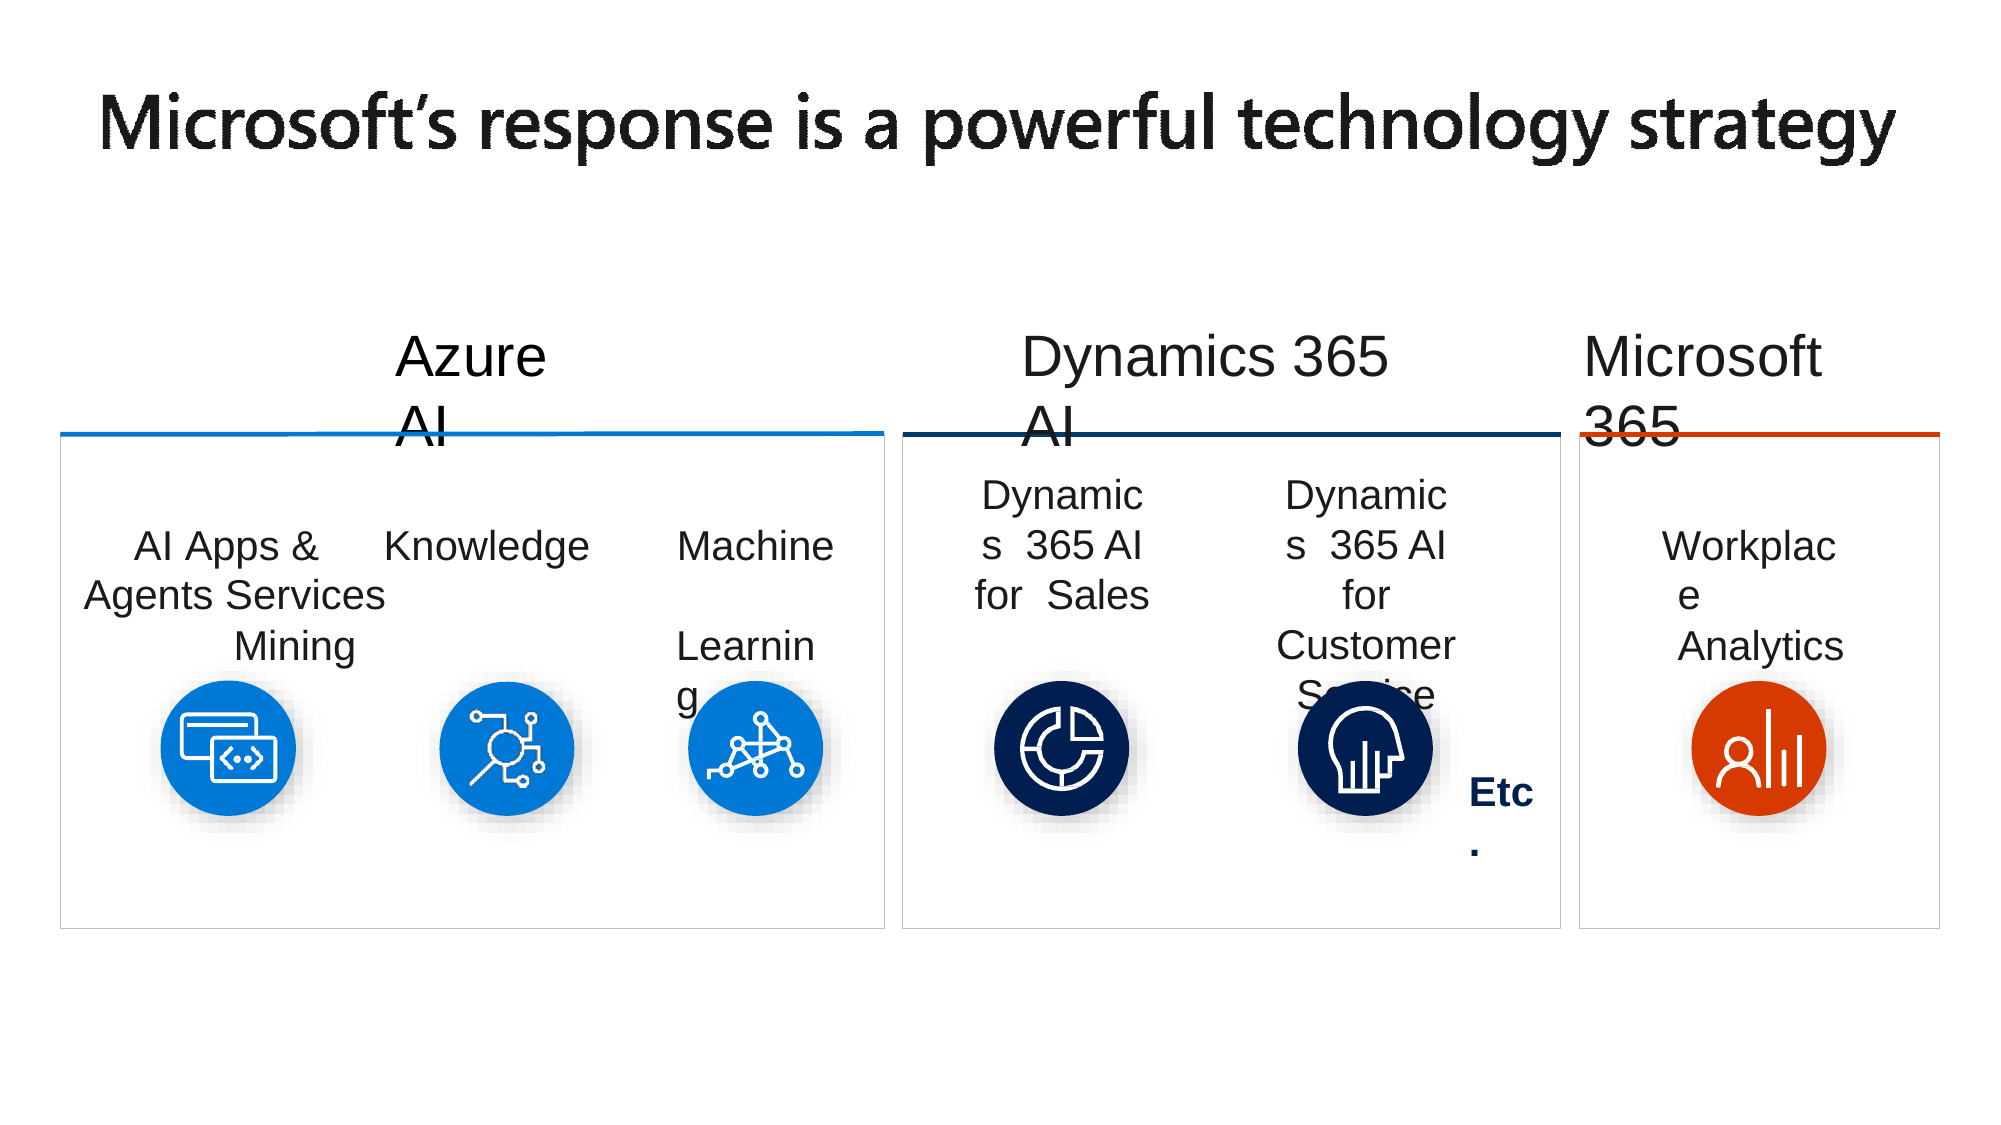

Dynamics 365 AI
# Azure AI
Microsoft 365

Dynamics  365 AI for  Sales
Dynamics  365 AI for
Customer Service
AI Apps &	Knowledge  Agents Services		Mining
Machine  Learning
Workplace  Analytics

Etc.